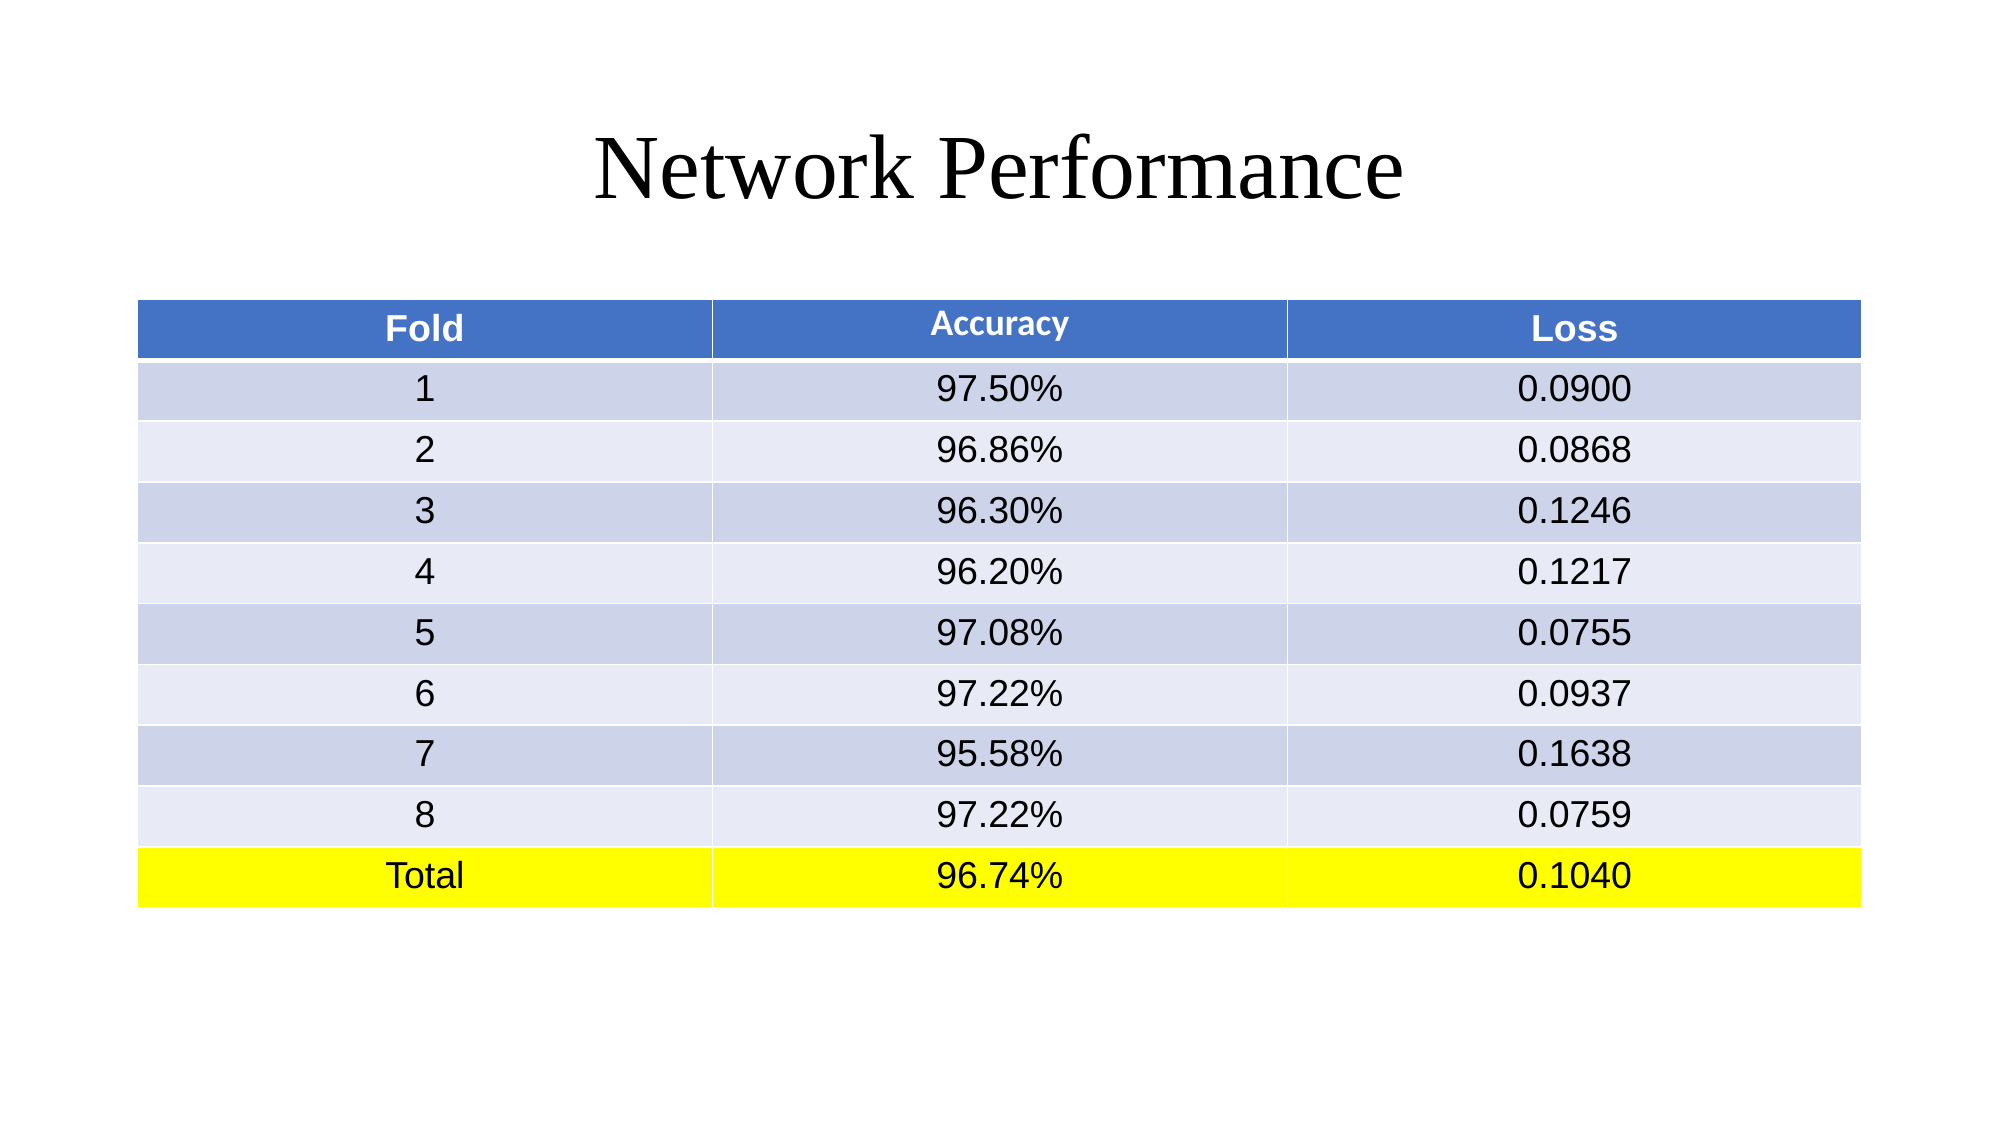

# Network Performance
| Fold | Accuracy | Loss |
| --- | --- | --- |
| 1 | 97.50% | 0.0900 |
| 2 | 96.86% | 0.0868 |
| 3 | 96.30% | 0.1246 |
| 4 | 96.20% | 0.1217 |
| 5 | 97.08% | 0.0755 |
| 6 | 97.22% | 0.0937 |
| 7 | 95.58% | 0.1638 |
| 8 | 97.22% | 0.0759 |
| Total | 96.74% | 0.1040 |